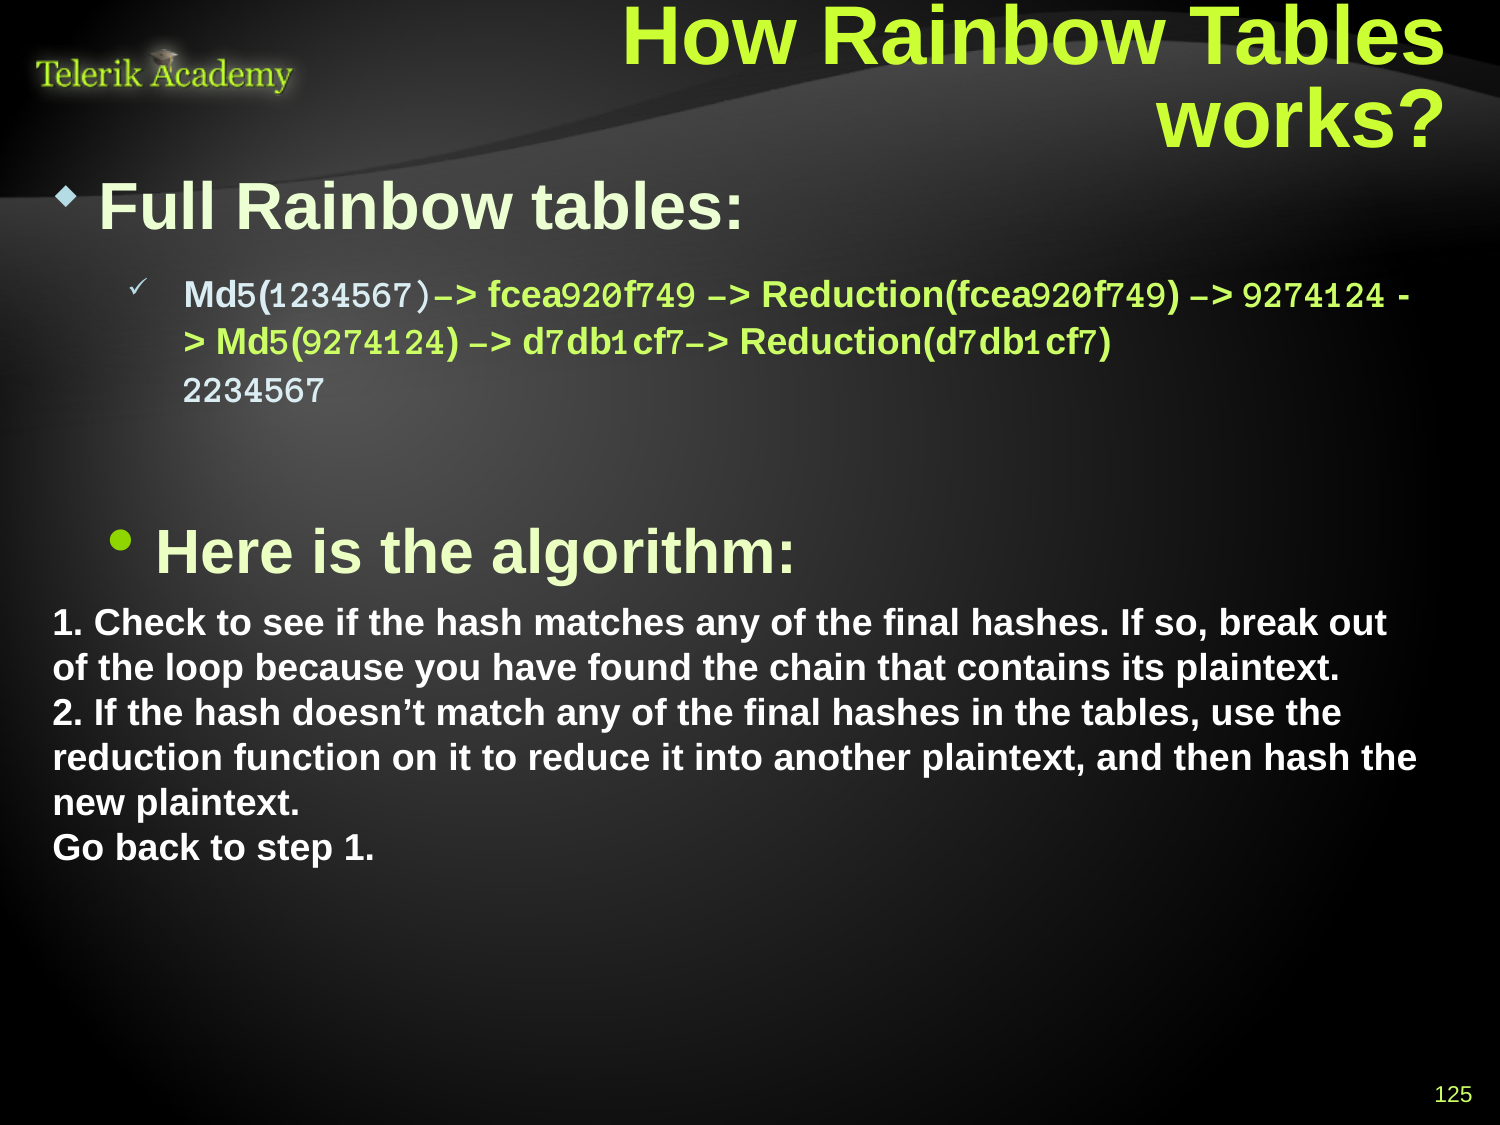

# How Rainbow Tables works?
Full Rainbow tables:
Md5(1234567)-> fcea920f749 -> Reduction(fcea920f749) -> 9274124 -> Md5(9274124) -> d7db1cf7-> Reduction(d7db1cf7) 
2234567

Here is the algorithm:
1. Check to see if the hash matches any of the final hashes. If so, break out of the loop because you have found the chain that contains its plaintext.
2. If the hash doesn’t match any of the final hashes in the tables, use the reduction function on it to reduce it into another plaintext, and then hash the new plaintext.
Go back to step 1.

125